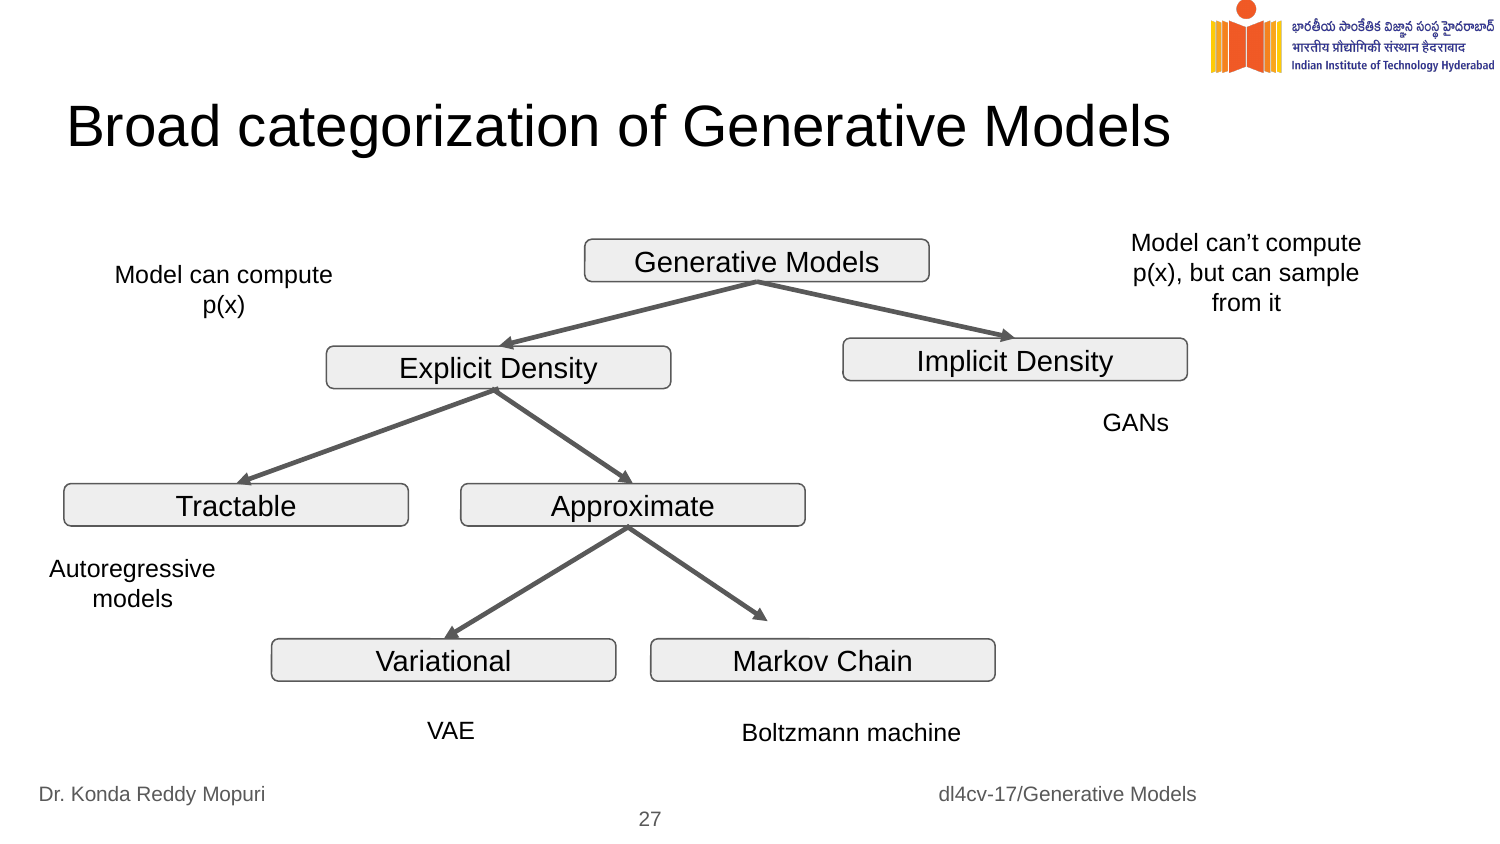

# Broad categorization of Generative Models
Model can’t compute p(x), but can sample from it
Generative Models
Model can compute p(x)
Implicit Density
Explicit Density
GANs
Tractable
Approximate
Autoregressive models
Variational
Markov Chain
VAE
Boltzmann machine
Dr. Konda Reddy Mopuri					dl4cv-17/Generative Models				 		27